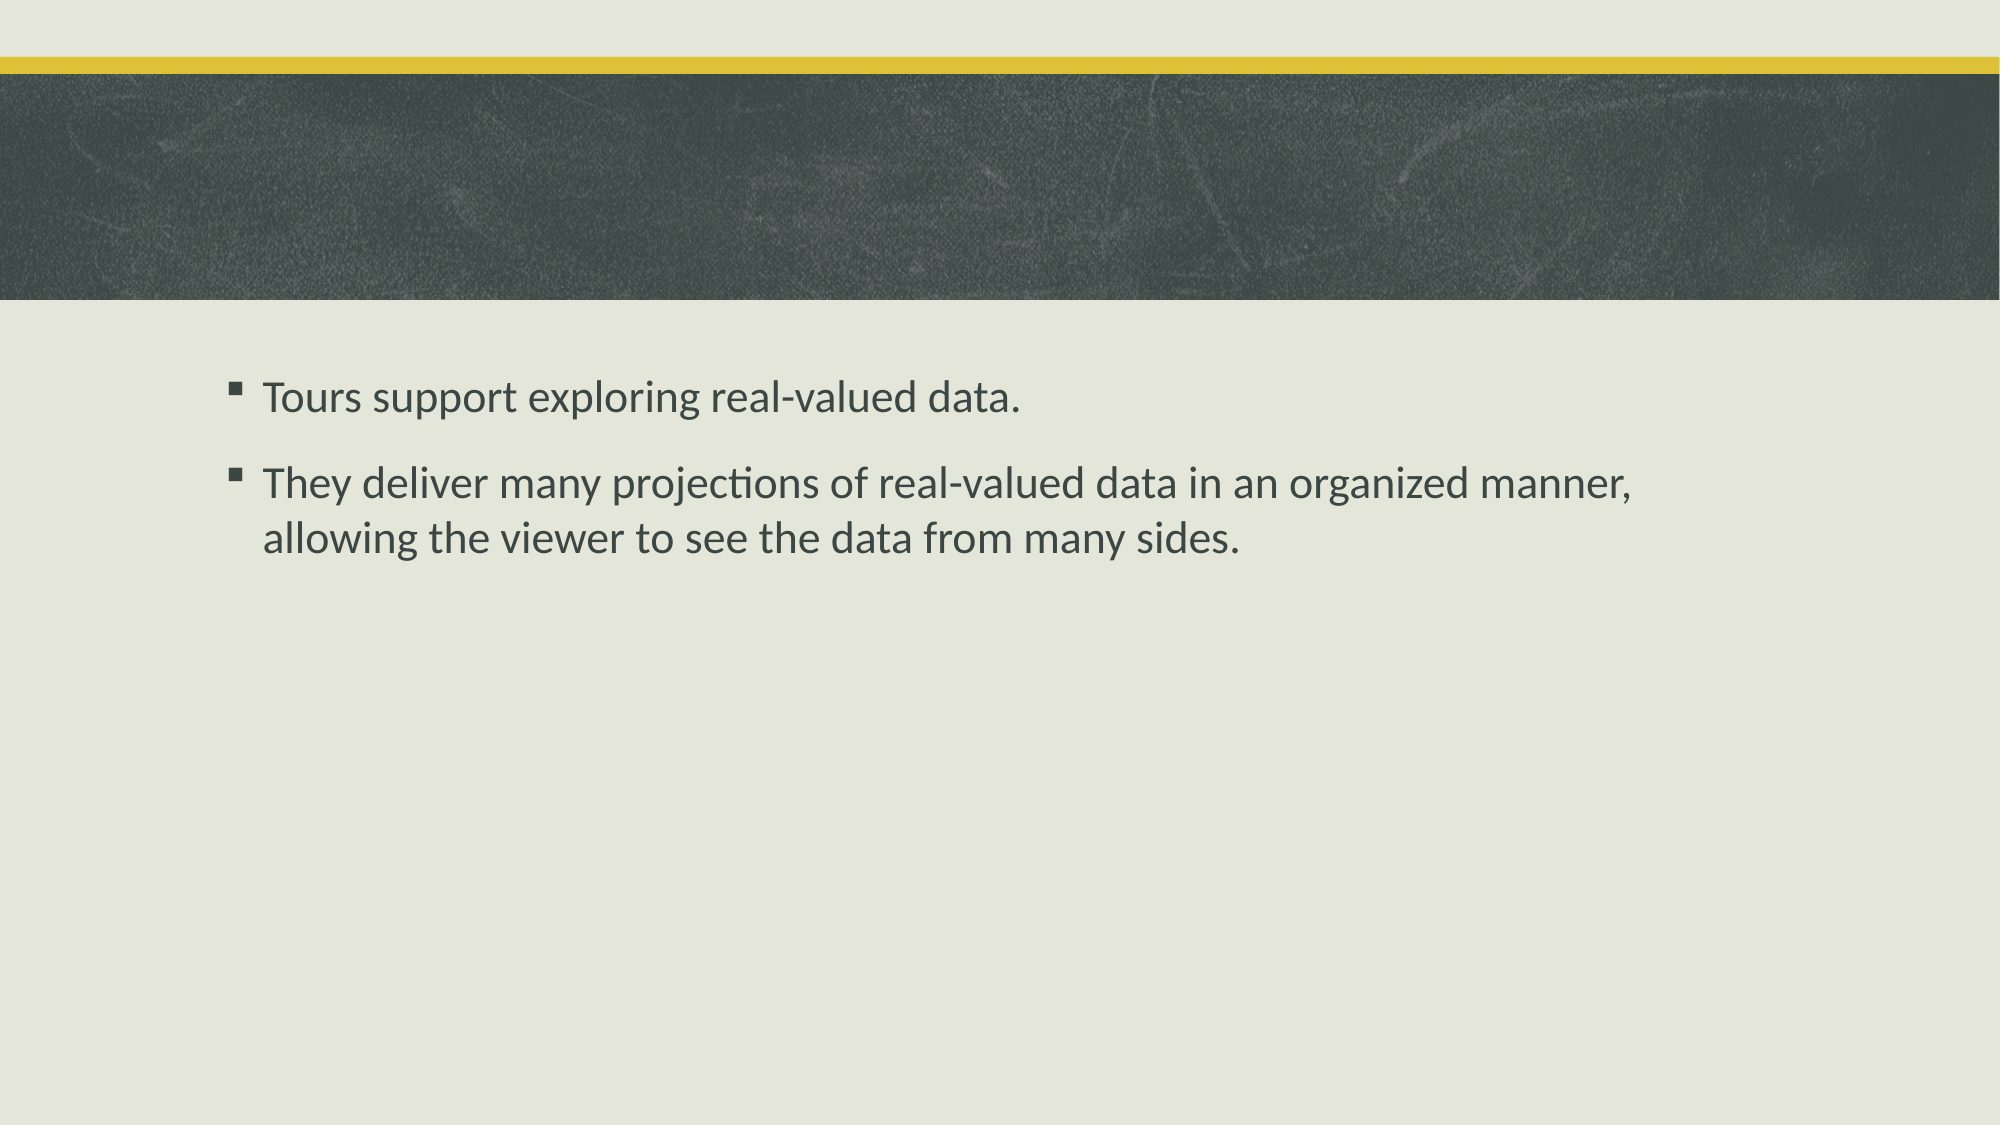

#
Tours support exploring real-valued data.
They deliver many projections of real-valued data in an organized manner, allowing the viewer to see the data from many sides.